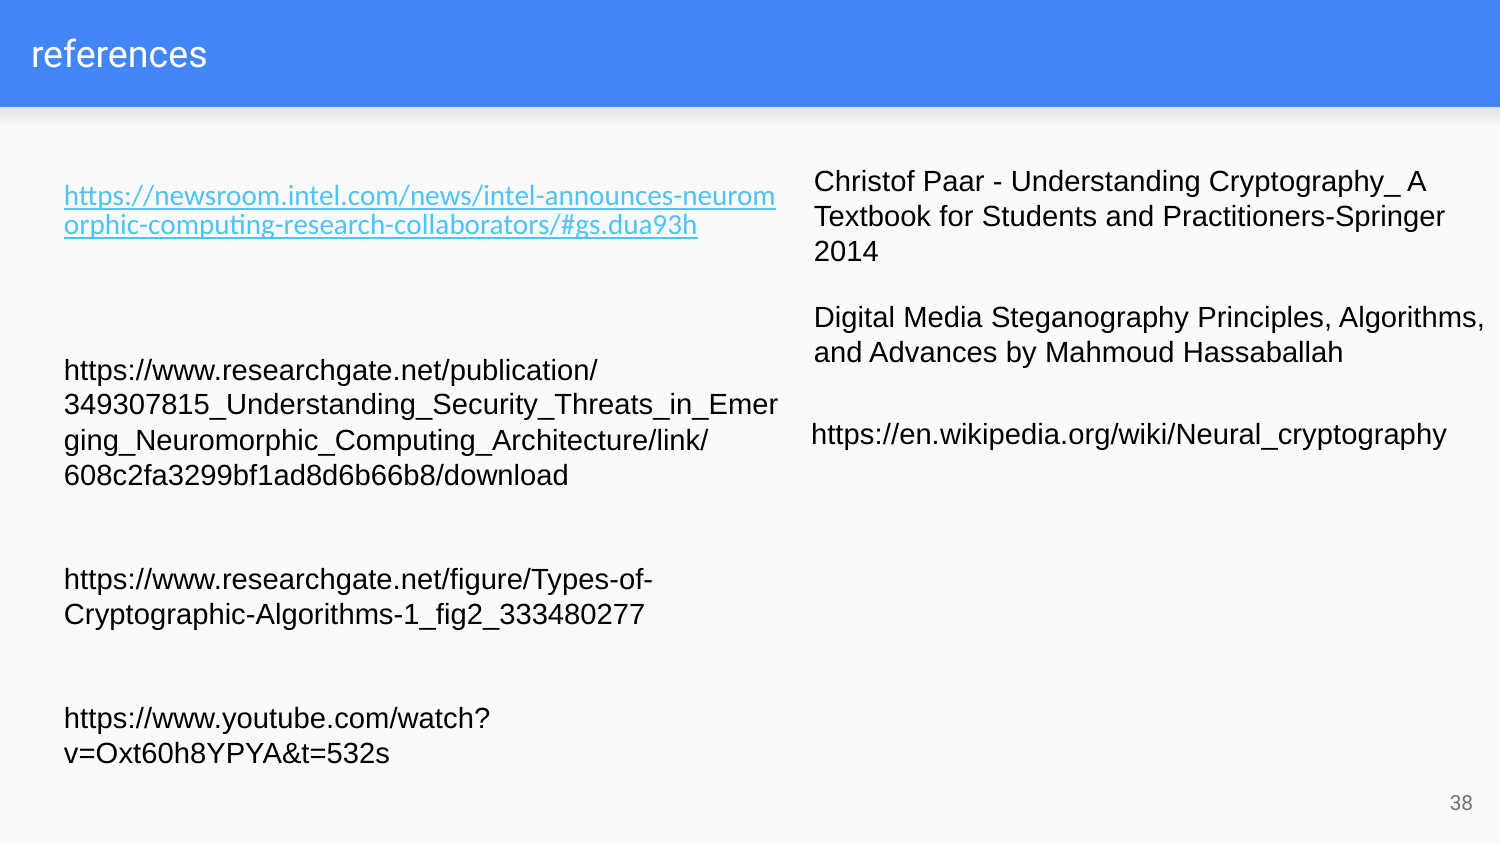

# references
Christof Paar - Understanding Cryptography_ A Textbook for Students and Practitioners-Springer 2014
https://newsroom.intel.com/news/intel-announces-neuromorphic-computing-research-collaborators/#gs.dua93h
Digital Media Steganography Principles, Algorithms, and Advances by Mahmoud Hassaballah
https://www.researchgate.net/publication/349307815_Understanding_Security_Threats_in_Emerging_Neuromorphic_Computing_Architecture/link/608c2fa3299bf1ad8d6b66b8/download
https://en.wikipedia.org/wiki/Neural_cryptography
https://www.researchgate.net/figure/Types-of-Cryptographic-Algorithms-1_fig2_333480277
https://www.youtube.com/watch?v=Oxt60h8YPYA&t=532s
38